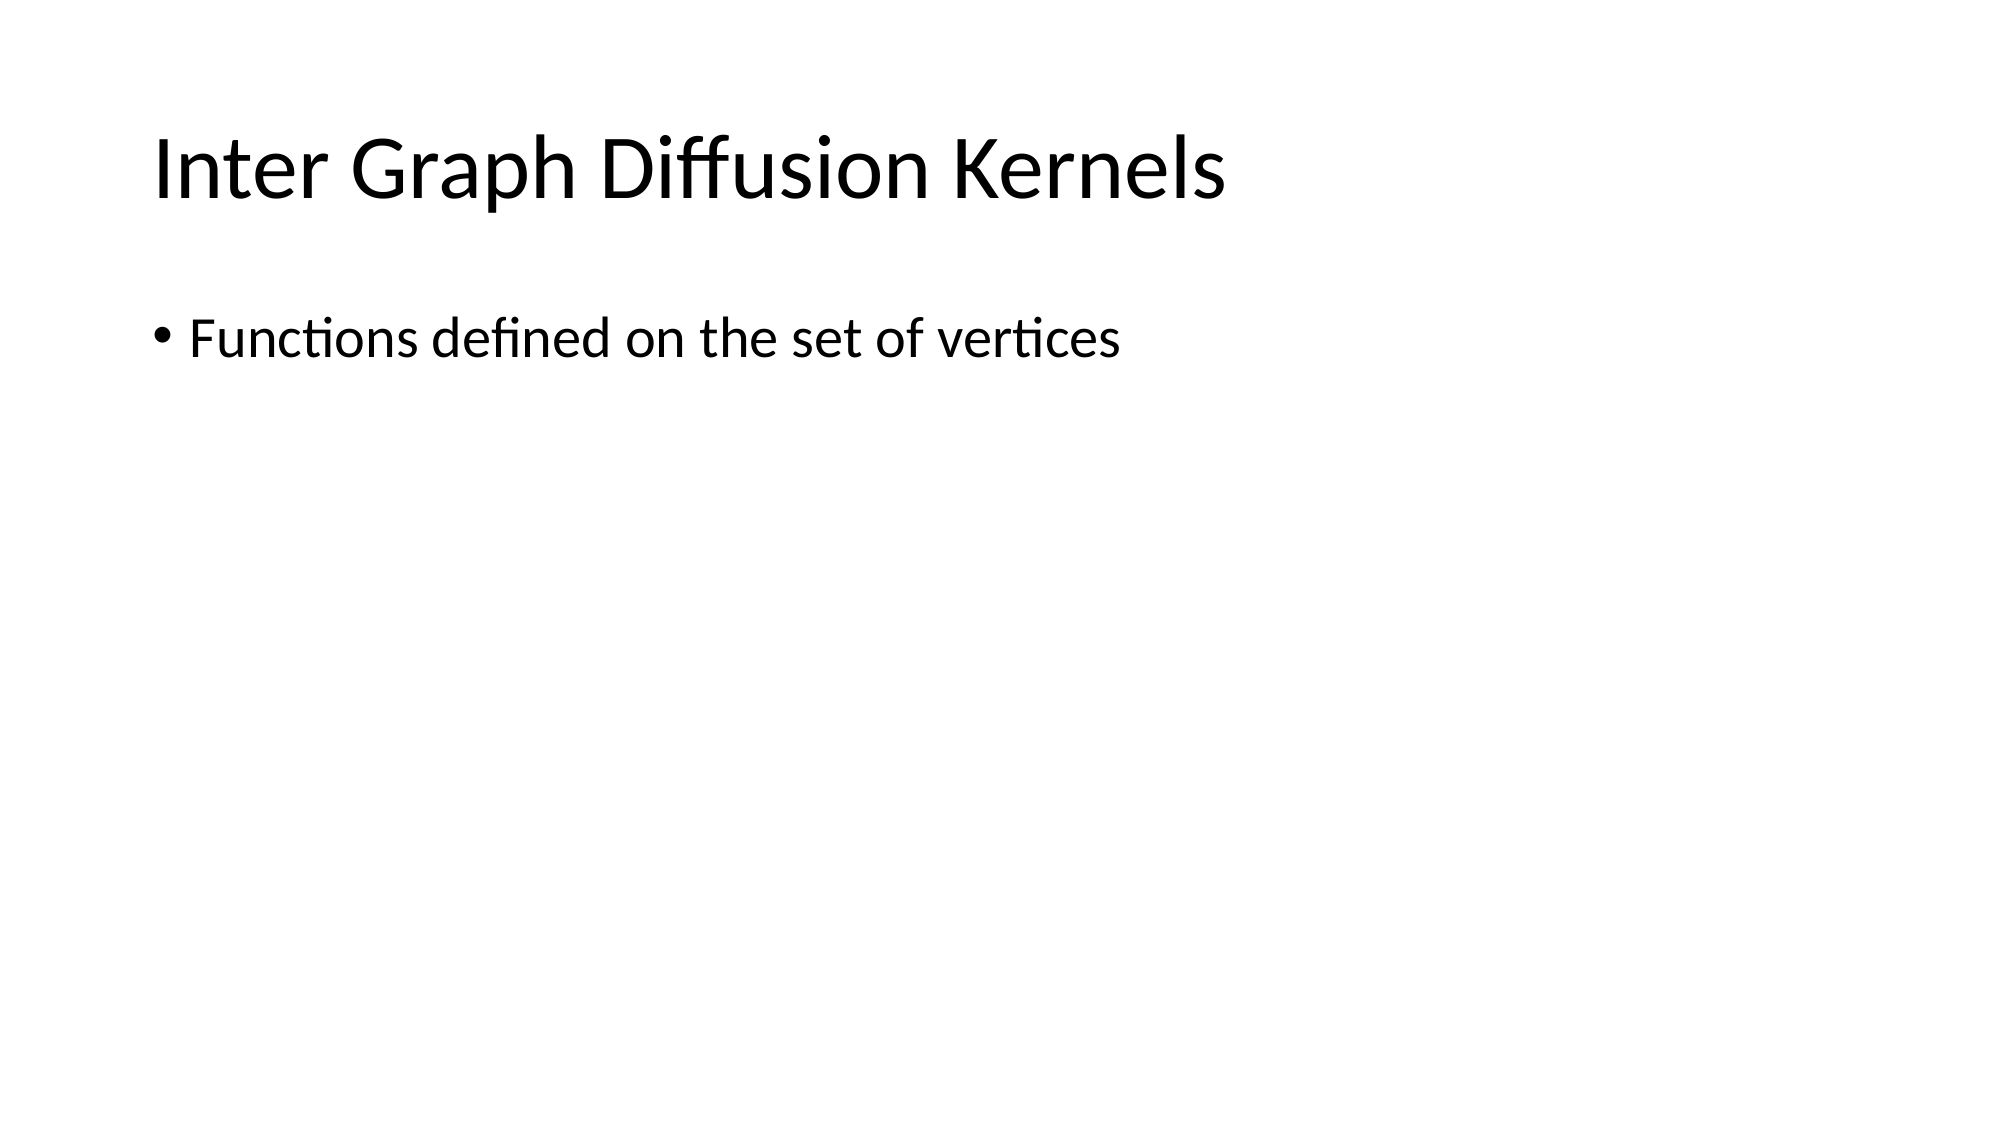

# Inter Graph Diffusion Kernels
Functions defined on the set of vertices